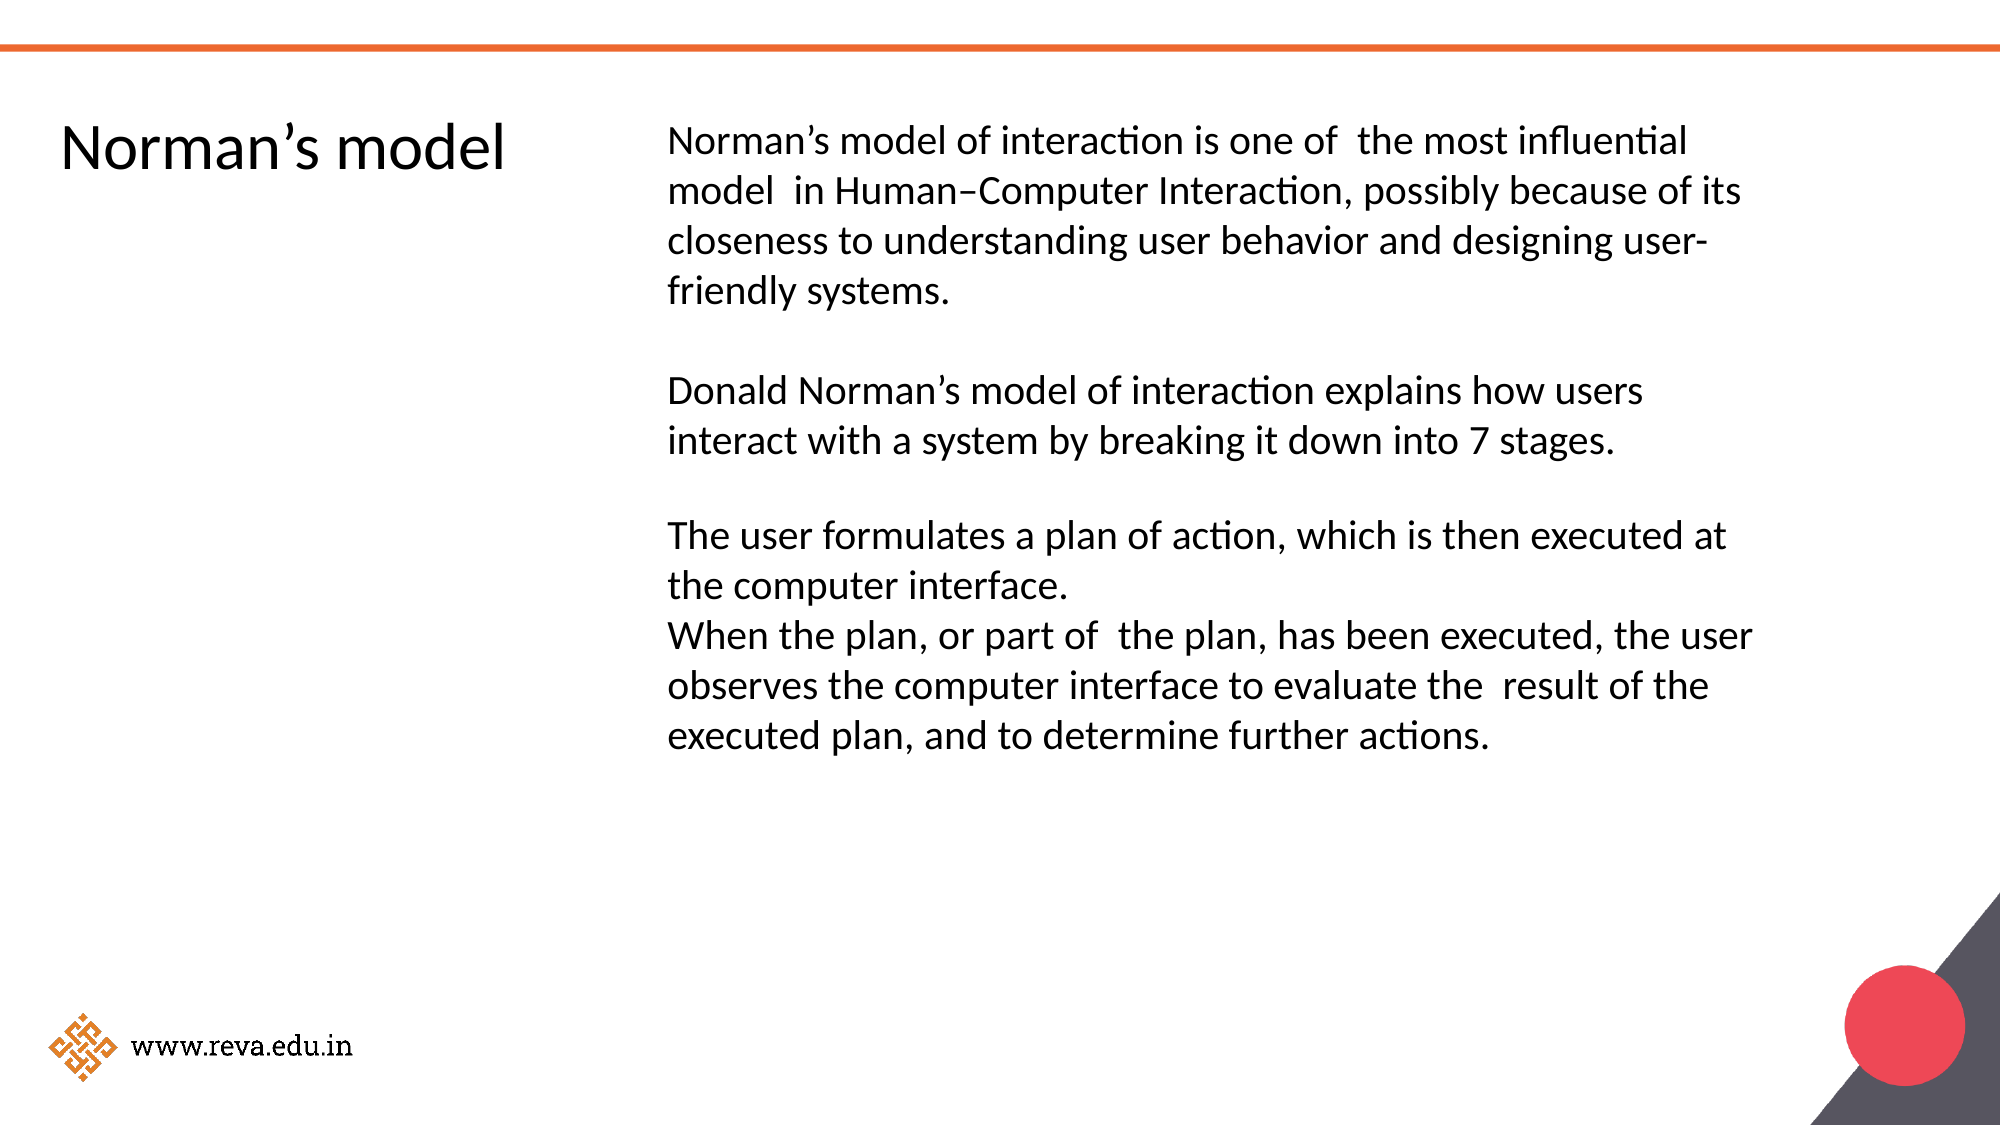

# Norman’s model
Norman’s model of interaction is one of  the most influential model  in Human–Computer Interaction, possibly because of its closeness to understanding user behavior and designing user-friendly systems.

Donald Norman’s model of interaction explains how users interact with a system by breaking it down into 7 stages.

The user formulates a plan of action, which is then executed at the computer interface.
When the plan, or part of  the plan, has been executed, the user observes the computer interface to evaluate the  result of the executed plan, and to determine further actions.